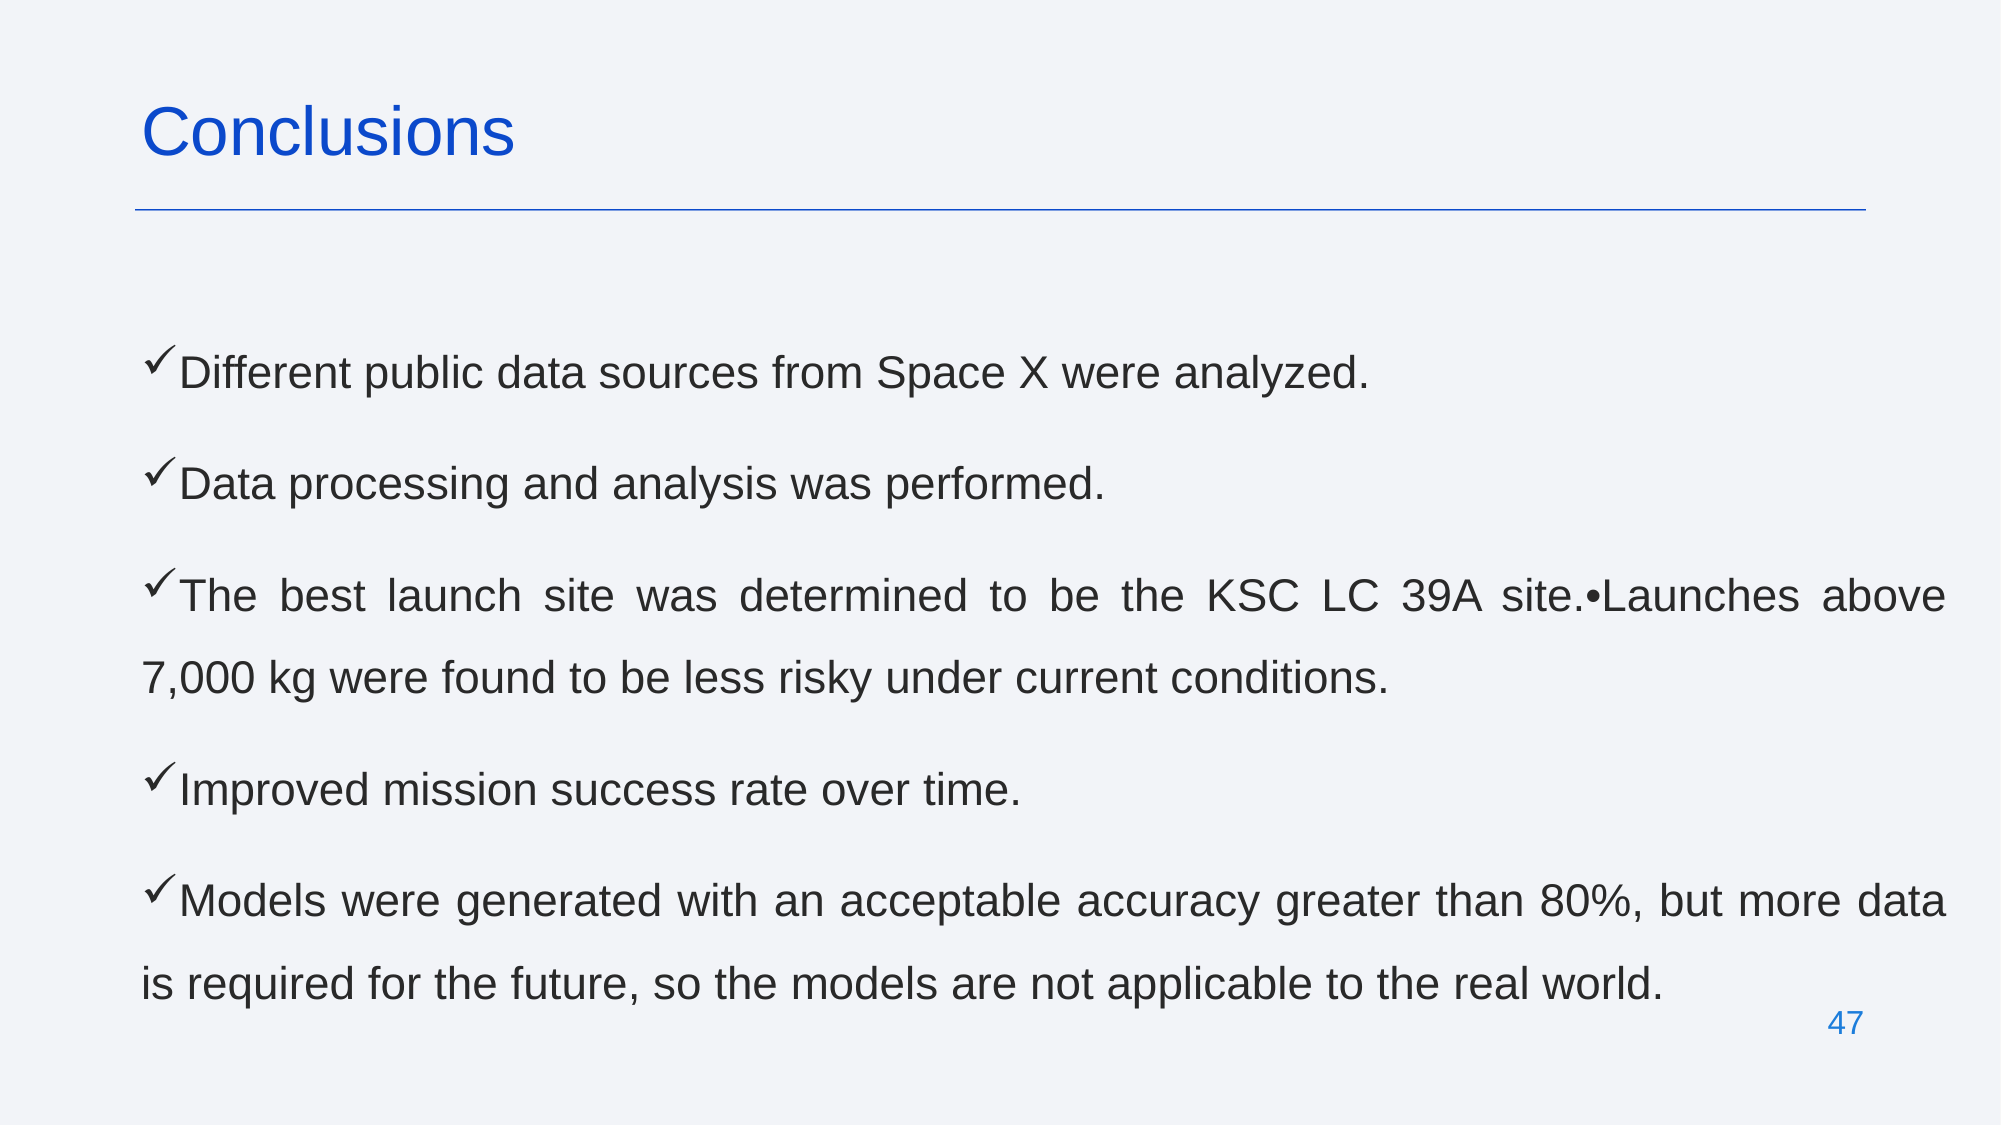

Conclusions
Different public data sources from Space X were analyzed.
Data processing and analysis was performed.
The best launch site was determined to be the KSC LC 39A site.•Launches above 7,000 kg were found to be less risky under current conditions.
Improved mission success rate over time.
Models were generated with an acceptable accuracy greater than 80%, but more data is required for the future, so the models are not applicable to the real world.
47